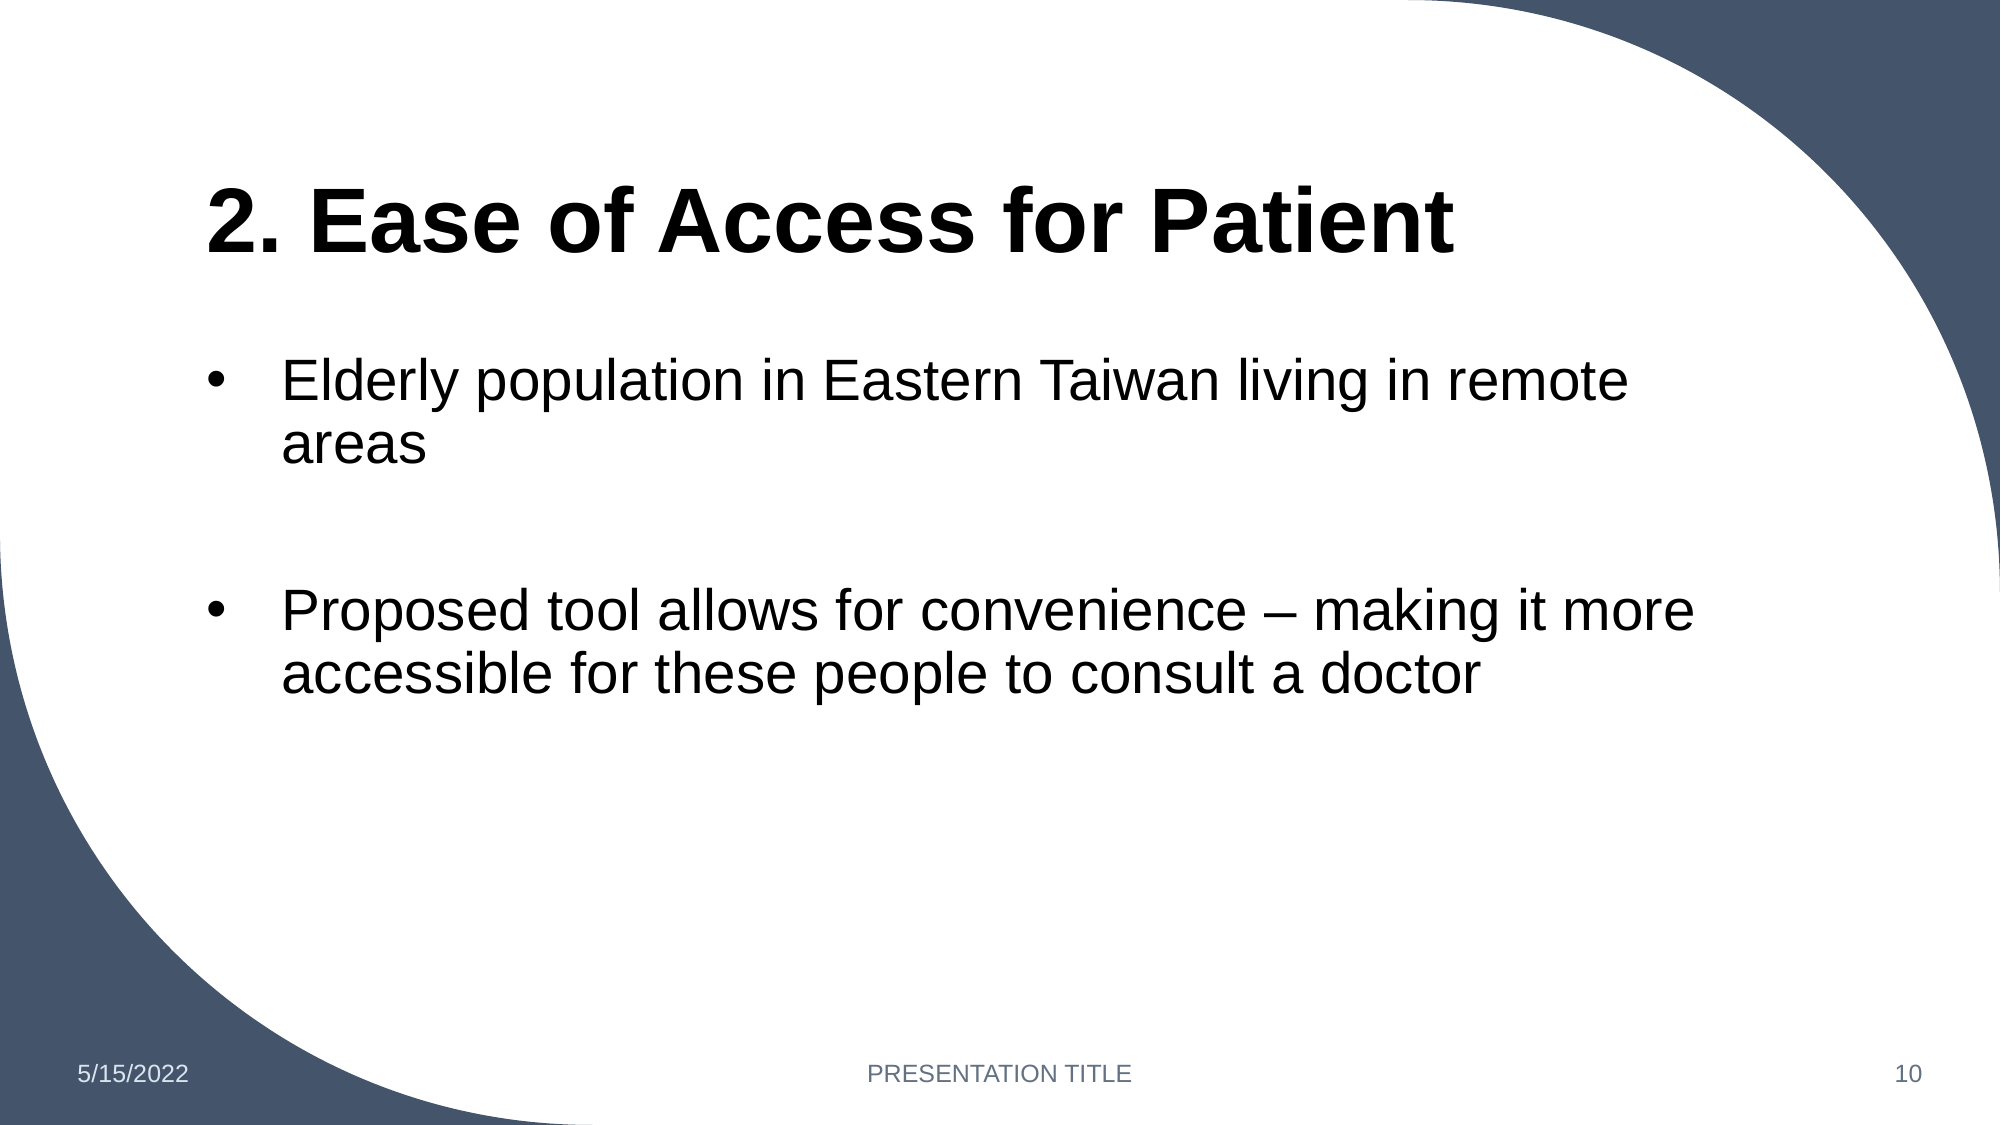

# 2. Ease of Access for Patient
Elderly population in Eastern Taiwan living in remote areas

Proposed tool allows for convenience – making it more accessible for these people to consult a doctor
5/15/2022
PRESENTATION TITLE
10